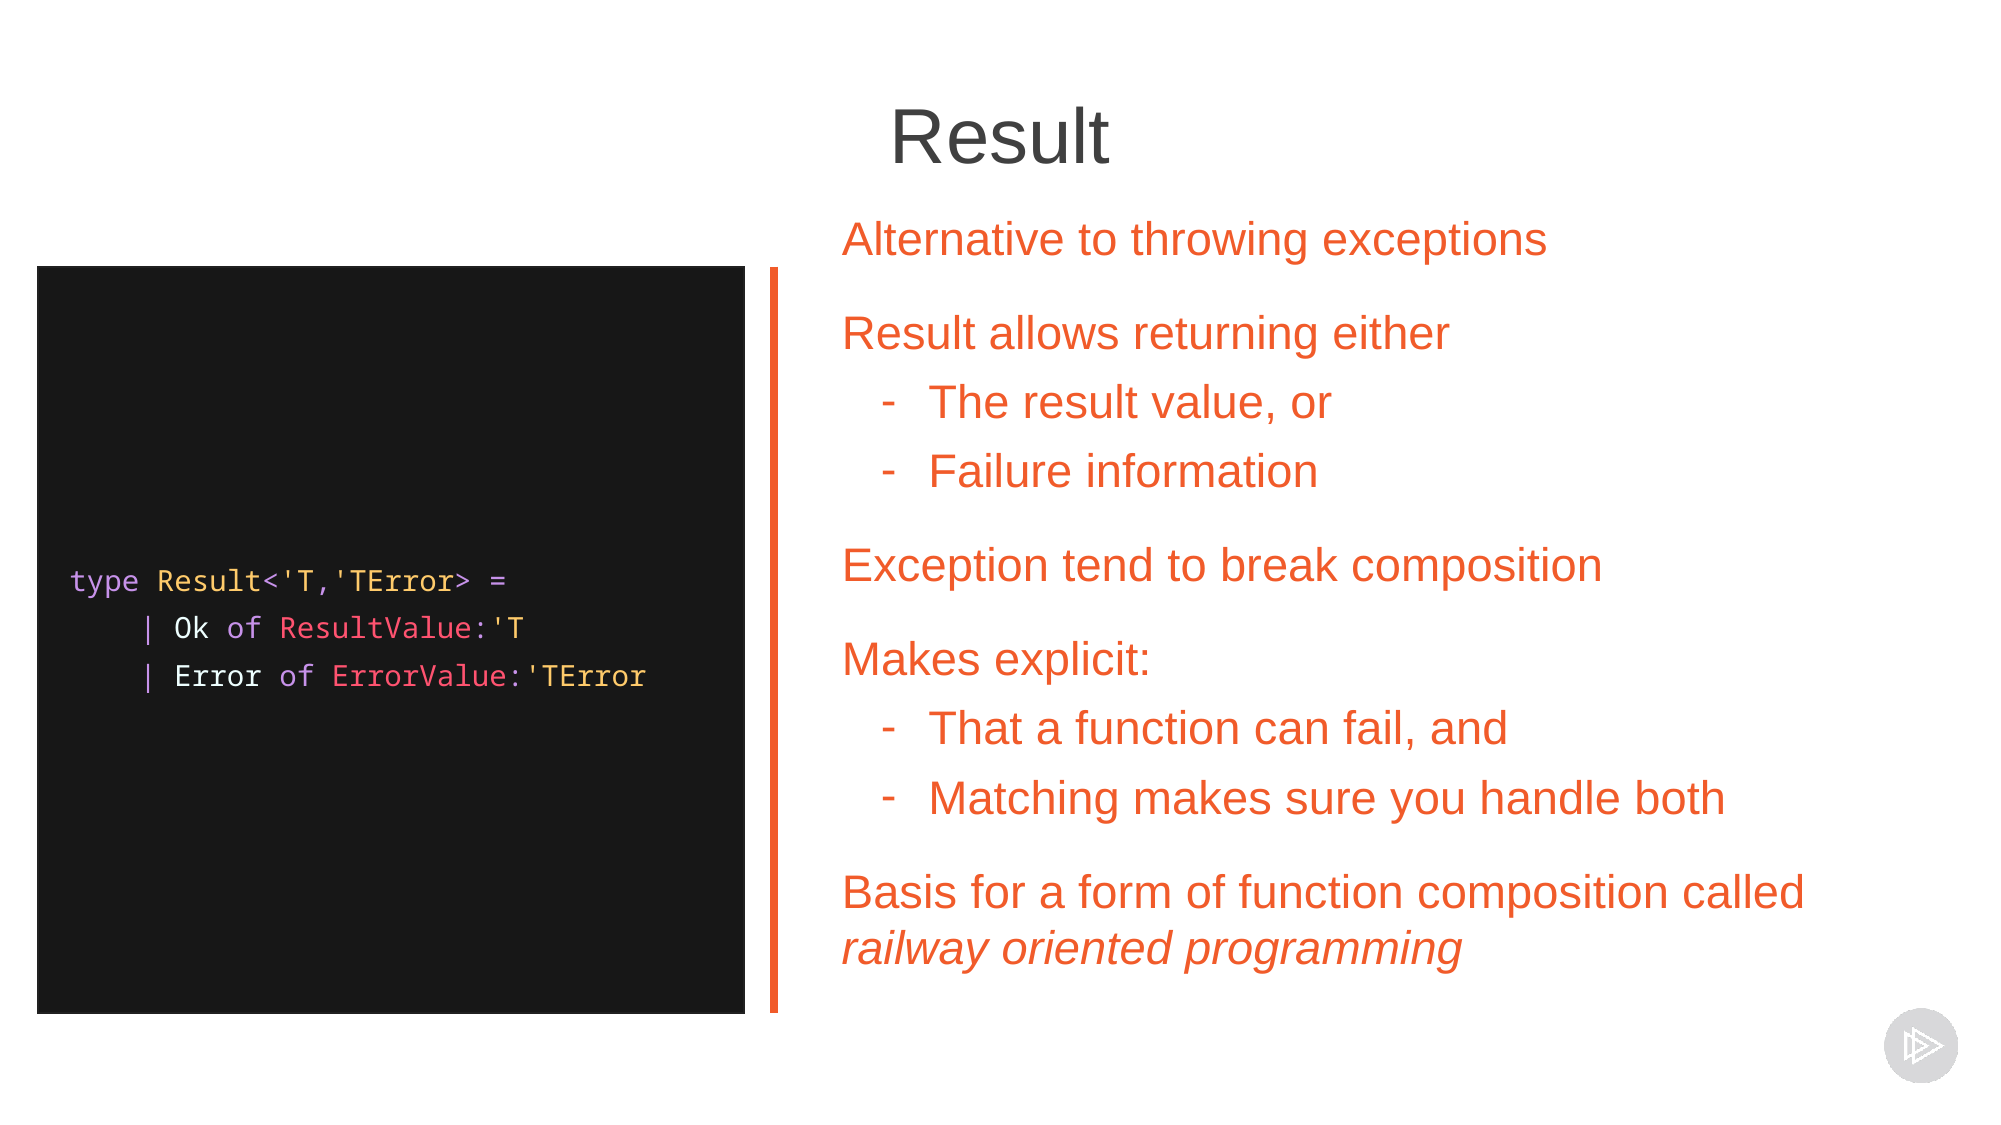

# Result
type Result<'T,'TError> =
    | Ok of ResultValue:'T
    | Error of ErrorValue:'TError
Alternative to throwing exceptions
Result allows returning either
The result value, or
Failure information
Exception tend to break composition
Makes explicit:
That a function can fail, and
Matching makes sure you handle both
Basis for a form of function composition called railway oriented programming